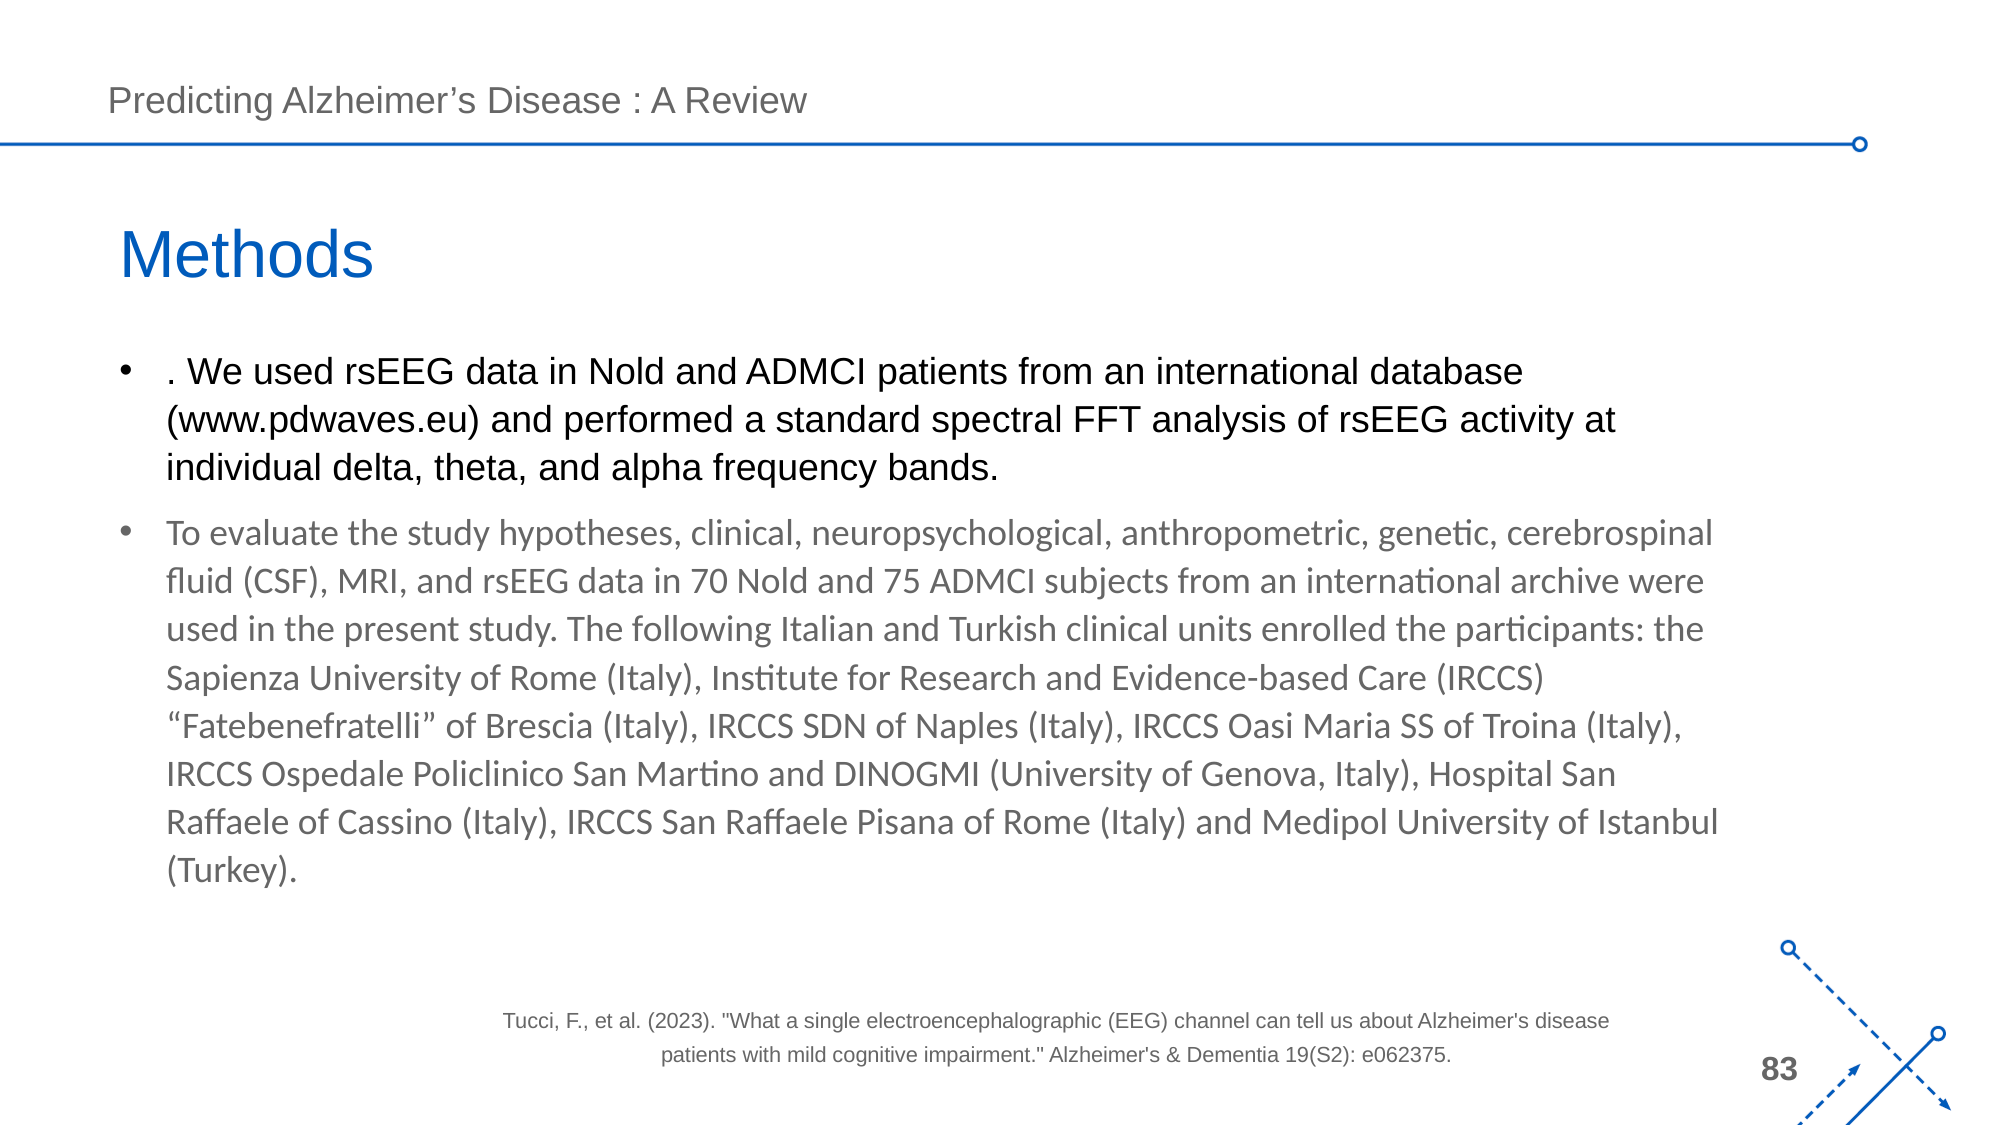

# Methods
. We used rsEEG data in Nold and ADMCI patients from an international database (www.pdwaves.eu) and performed a standard spectral FFT analysis of rsEEG activity at individual delta, theta, and alpha frequency bands.
To evaluate the study hypotheses, clinical, neuropsychological, anthropometric, genetic, cerebrospinal fluid (CSF), MRI, and rsEEG data in 70 Nold and 75 ADMCI subjects from an international archive were used in the present study. The following Italian and Turkish clinical units enrolled the participants: the Sapienza University of Rome (Italy), Institute for Research and Evidence-based Care (IRCCS) “Fatebenefratelli” of Brescia (Italy), IRCCS SDN of Naples (Italy), IRCCS Oasi Maria SS of Troina (Italy), IRCCS Ospedale Policlinico San Martino and DINOGMI (University of Genova, Italy), Hospital San Raffaele of Cassino (Italy), IRCCS San Raffaele Pisana of Rome (Italy) and Medipol University of Istanbul (Turkey).
Tucci, F., et al. (2023). "What a single electroencephalographic (EEG) channel can tell us about Alzheimer's disease patients with mild cognitive impairment." Alzheimer's & Dementia 19(S2): e062375.